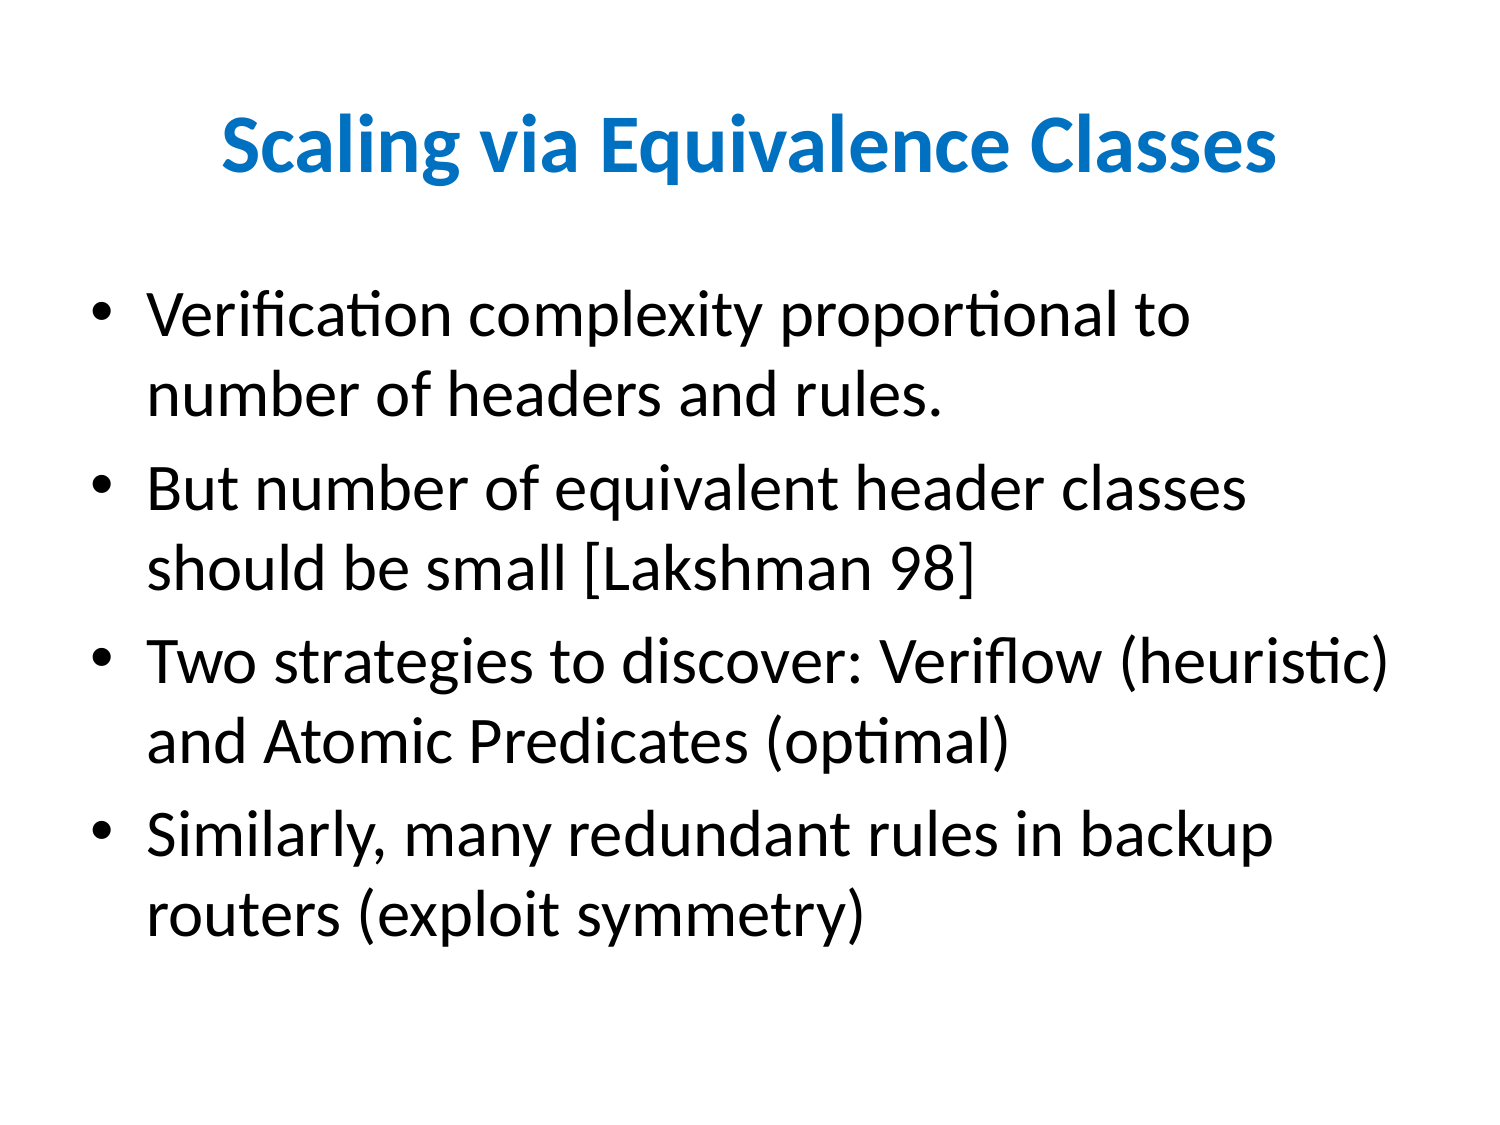

# Scaling via Equivalence Classes
Verification complexity proportional to number of headers and rules.
But number of equivalent header classes should be small [Lakshman 98]
Two strategies to discover: Veriflow (heuristic) and Atomic Predicates (optimal)
Similarly, many redundant rules in backup routers (exploit symmetry)